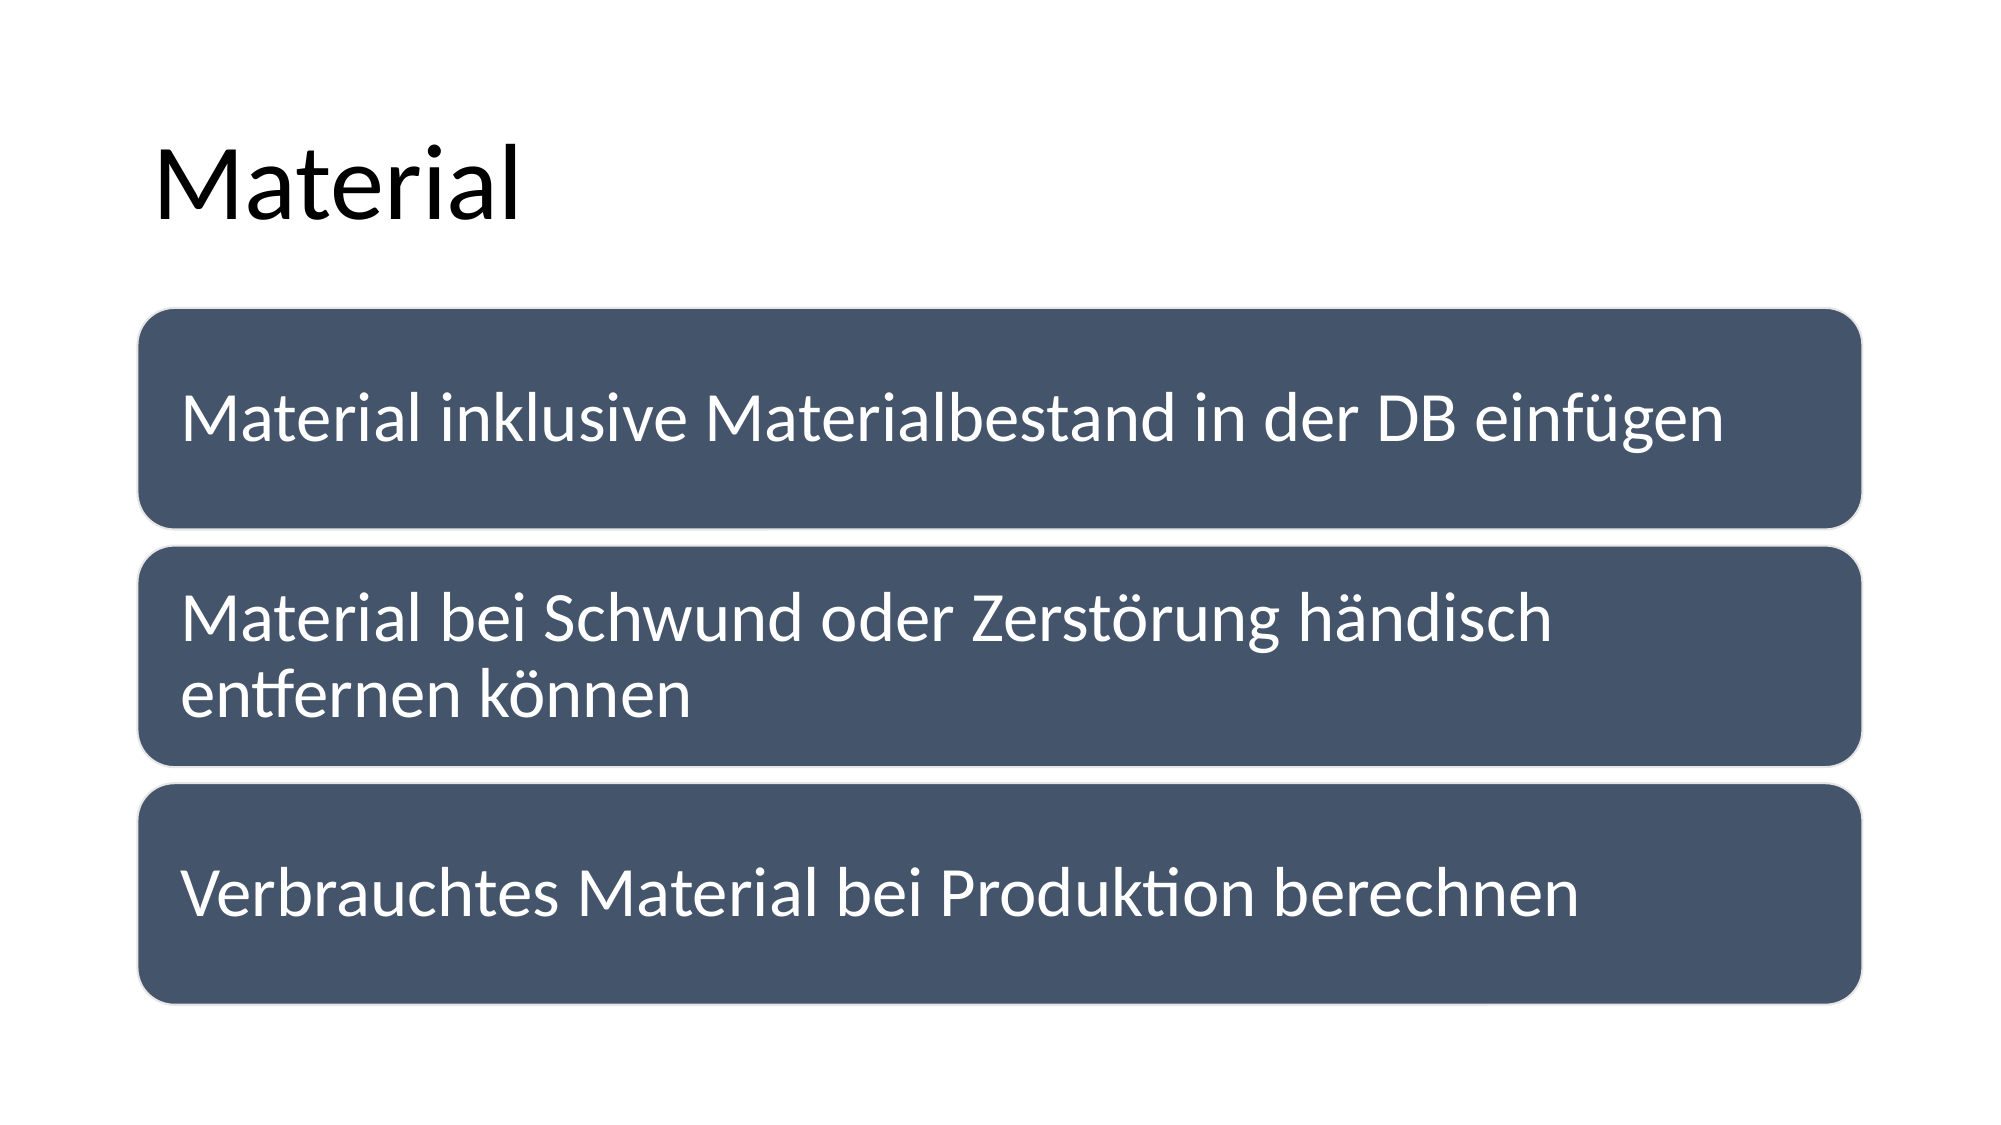

# Material
Material inklusive Materialbestand in der DB einfügen
Material bei Schwund oder Zerstörung händisch entfernen können
Verbrauchtes Material bei Produktion berechnen